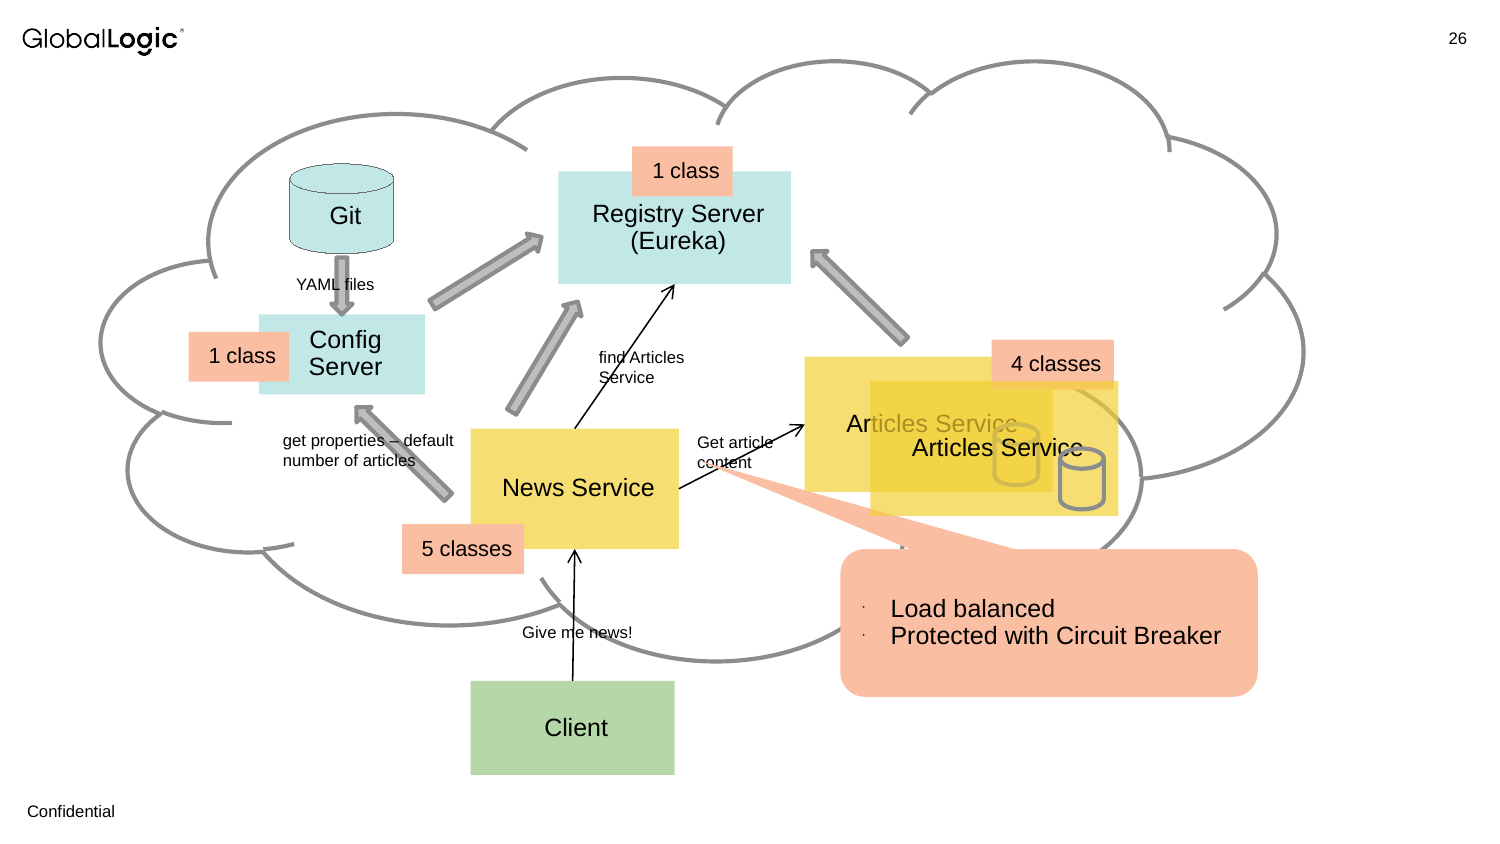

1 class
Git
Registry Server
(Eureka)
YAML files

find Articles Service

Config Server
1 class
4 classes

Articles Service

Articles Service

get properties – default number of articles

Get article content
News Service
5 classes
Load balanced
Protected with Circuit Breaker
Give me news!
Client